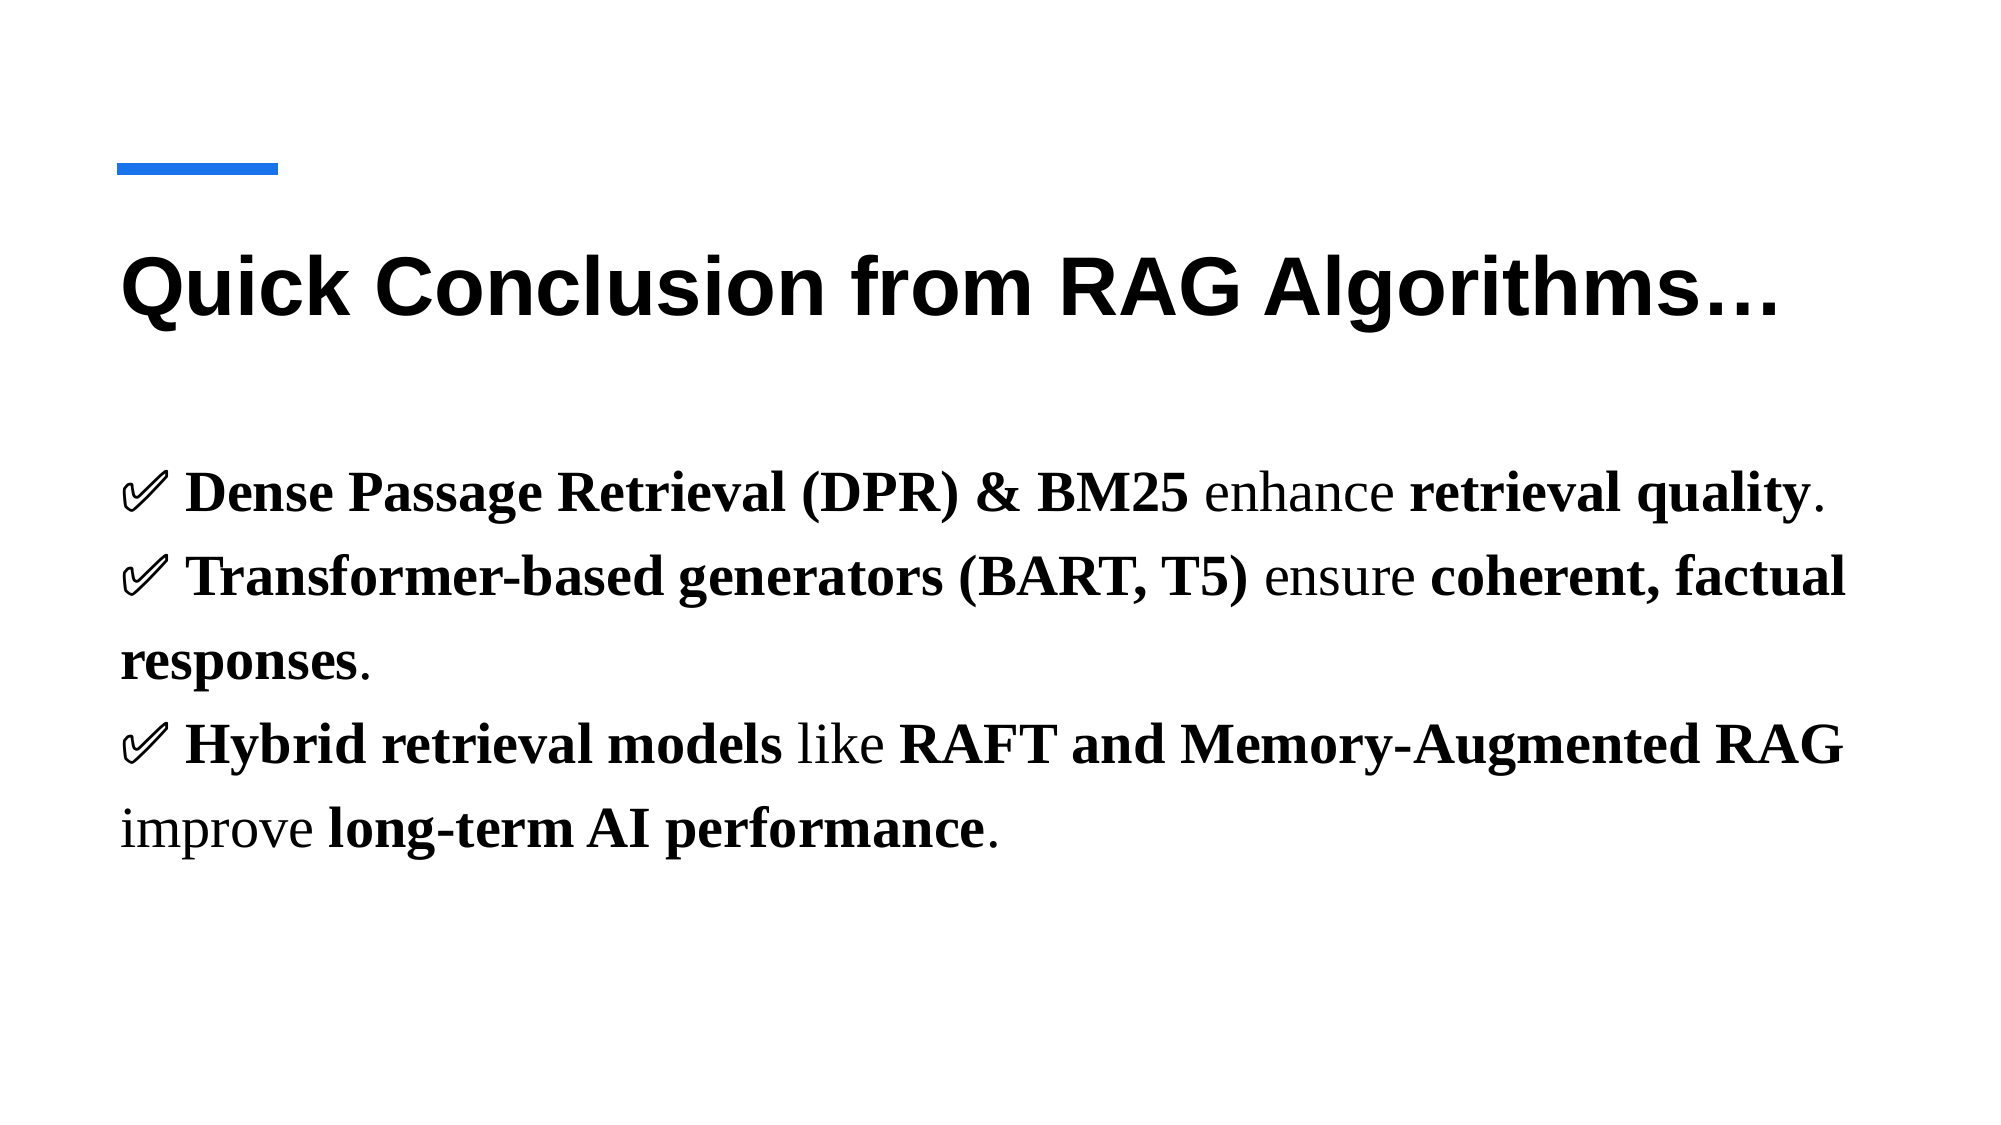

# Quick Conclusion from RAG Algorithms…
✅ Dense Passage Retrieval (DPR) & BM25 enhance retrieval quality.
✅ Transformer-based generators (BART, T5) ensure coherent, factual responses.
✅ Hybrid retrieval models like RAFT and Memory-Augmented RAG improve long-term AI performance.